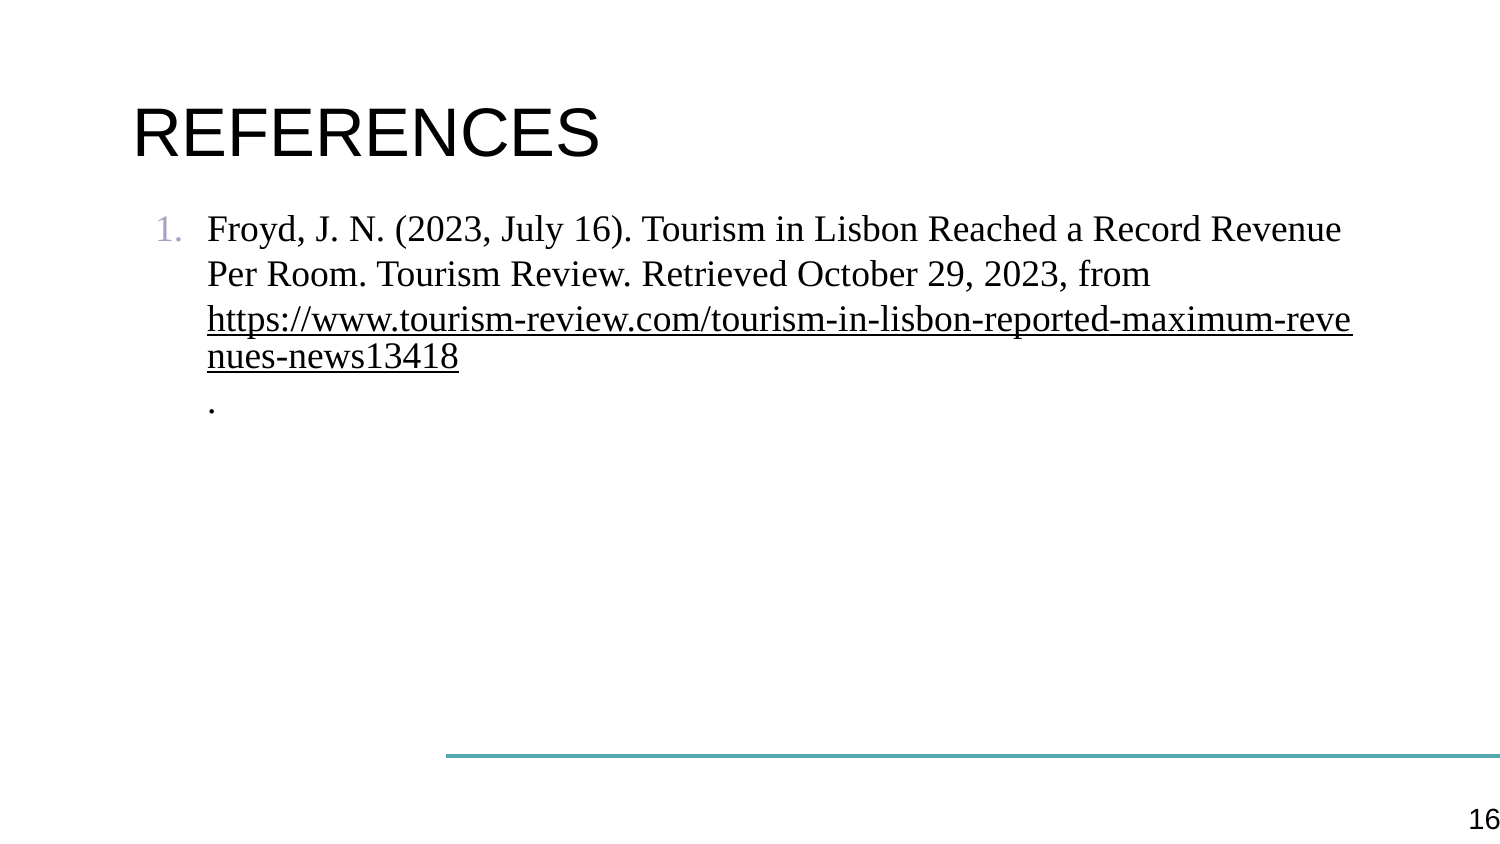

# REFERENCES
Froyd, J. N. (2023, July 16). Tourism in Lisbon Reached a Record Revenue Per Room. Tourism Review. Retrieved October 29, 2023, from https://www.tourism-review.com/tourism-in-lisbon-reported-maximum-revenues-news13418.

16